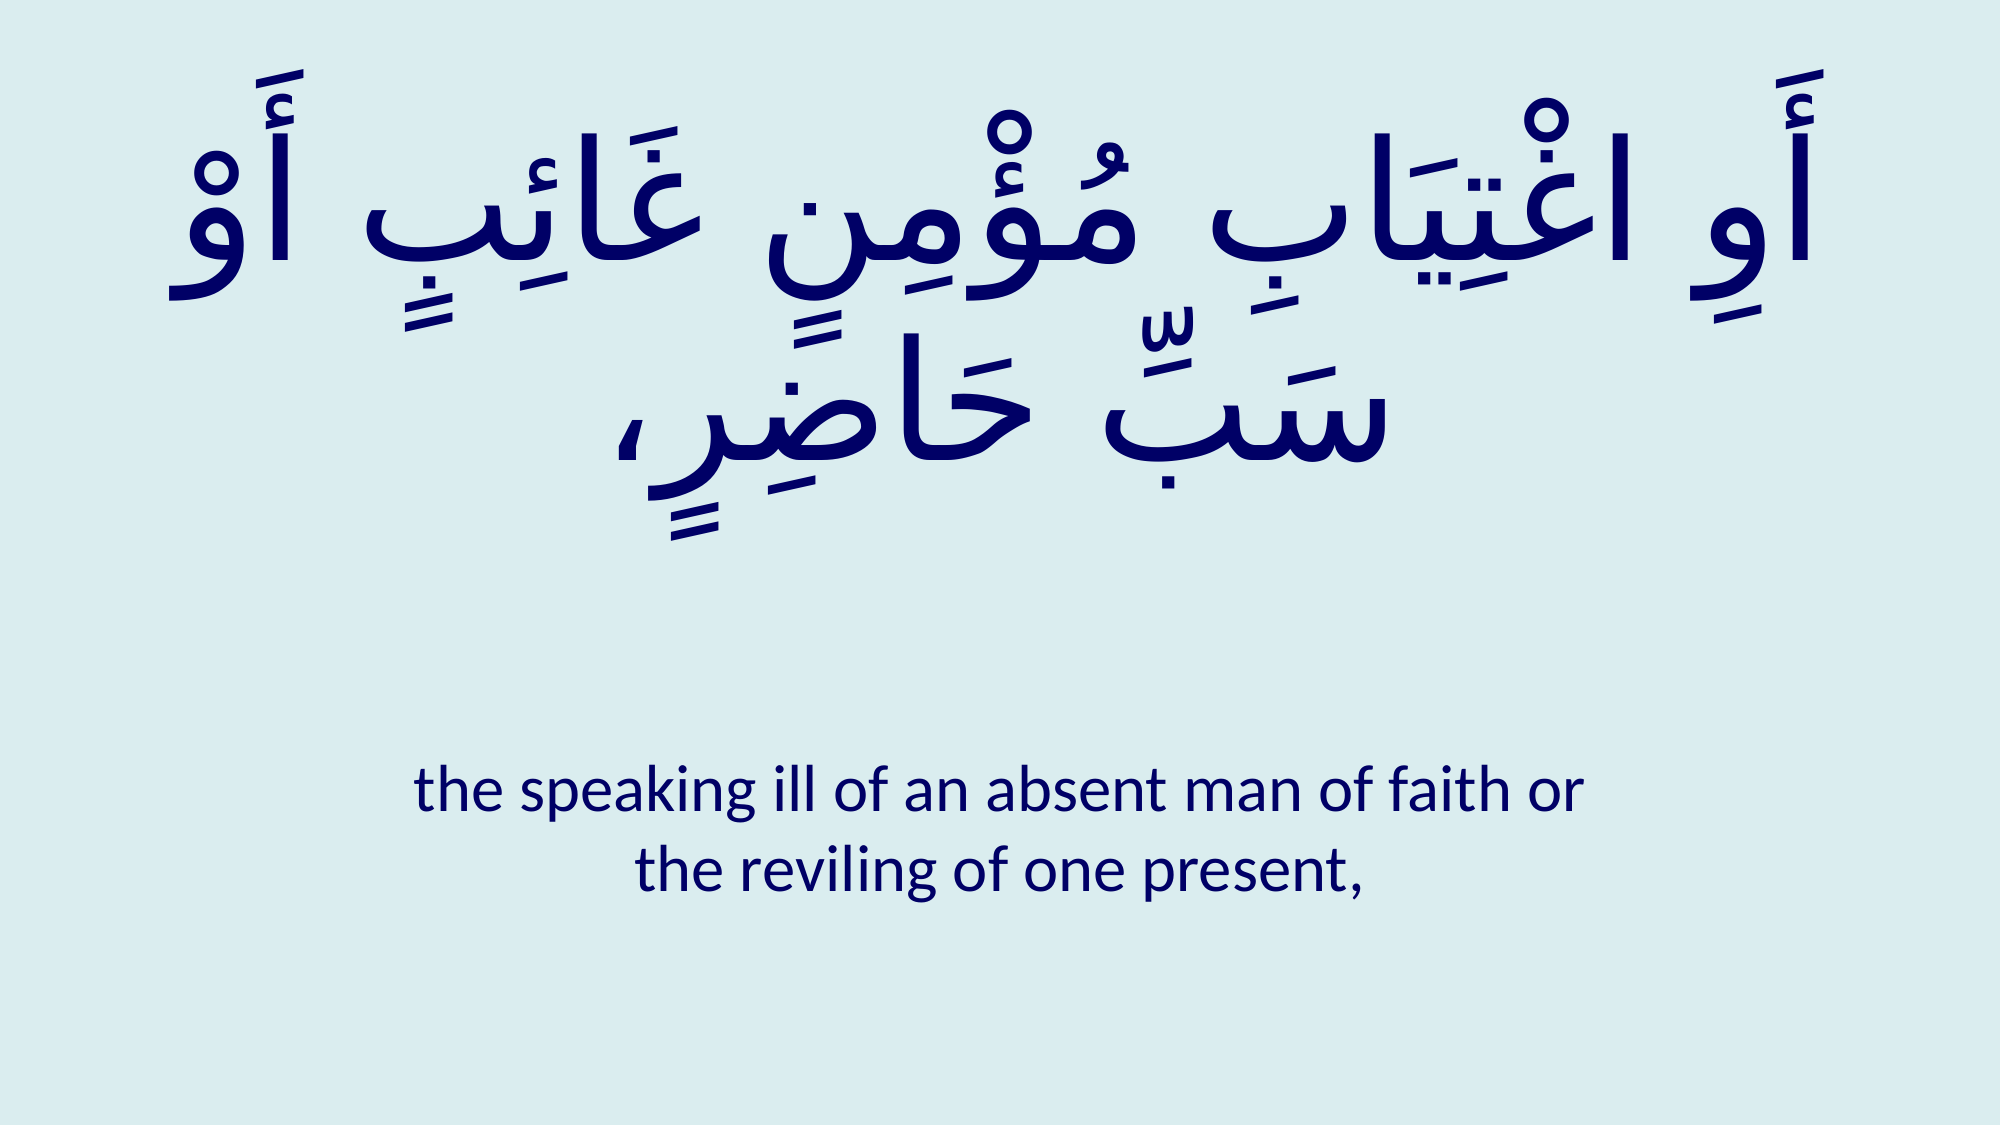

# أَوِ اغْتِيَابِ مُؤْمِنٍ غَائِبٍ أَوْ سَبِّ حَاضِرٍ،
the speaking ill of an absent man of faith or the reviling of one present,